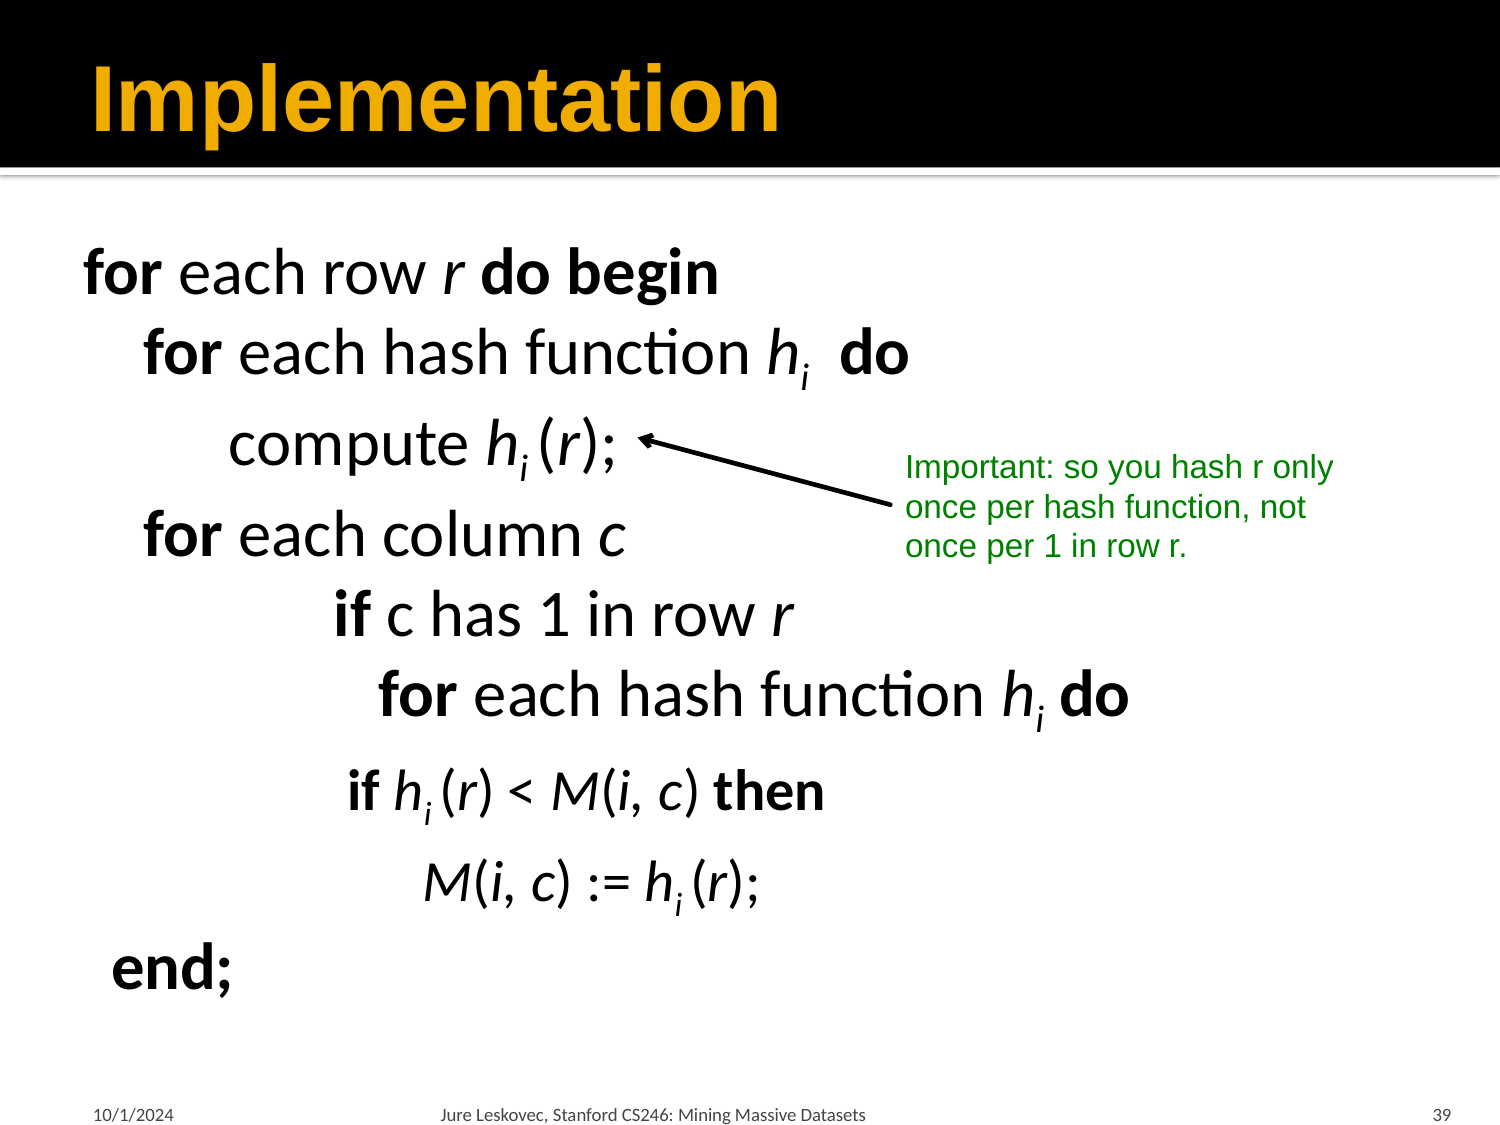

# Implementation
for each row r do begin
    for each hash function hi  do
	   compute hi (r);
    for each column c
		if c has 1 in row r
		   for each hash function hi do
 	         if hi (r) < M(i, c) then
		  M(i, c) := hi (r);
end;
Important: so you hash r only
once per hash function, not
once per 1 in row r.
10/1/2024
Jure Leskovec, Stanford CS246: Mining Massive Datasets
39